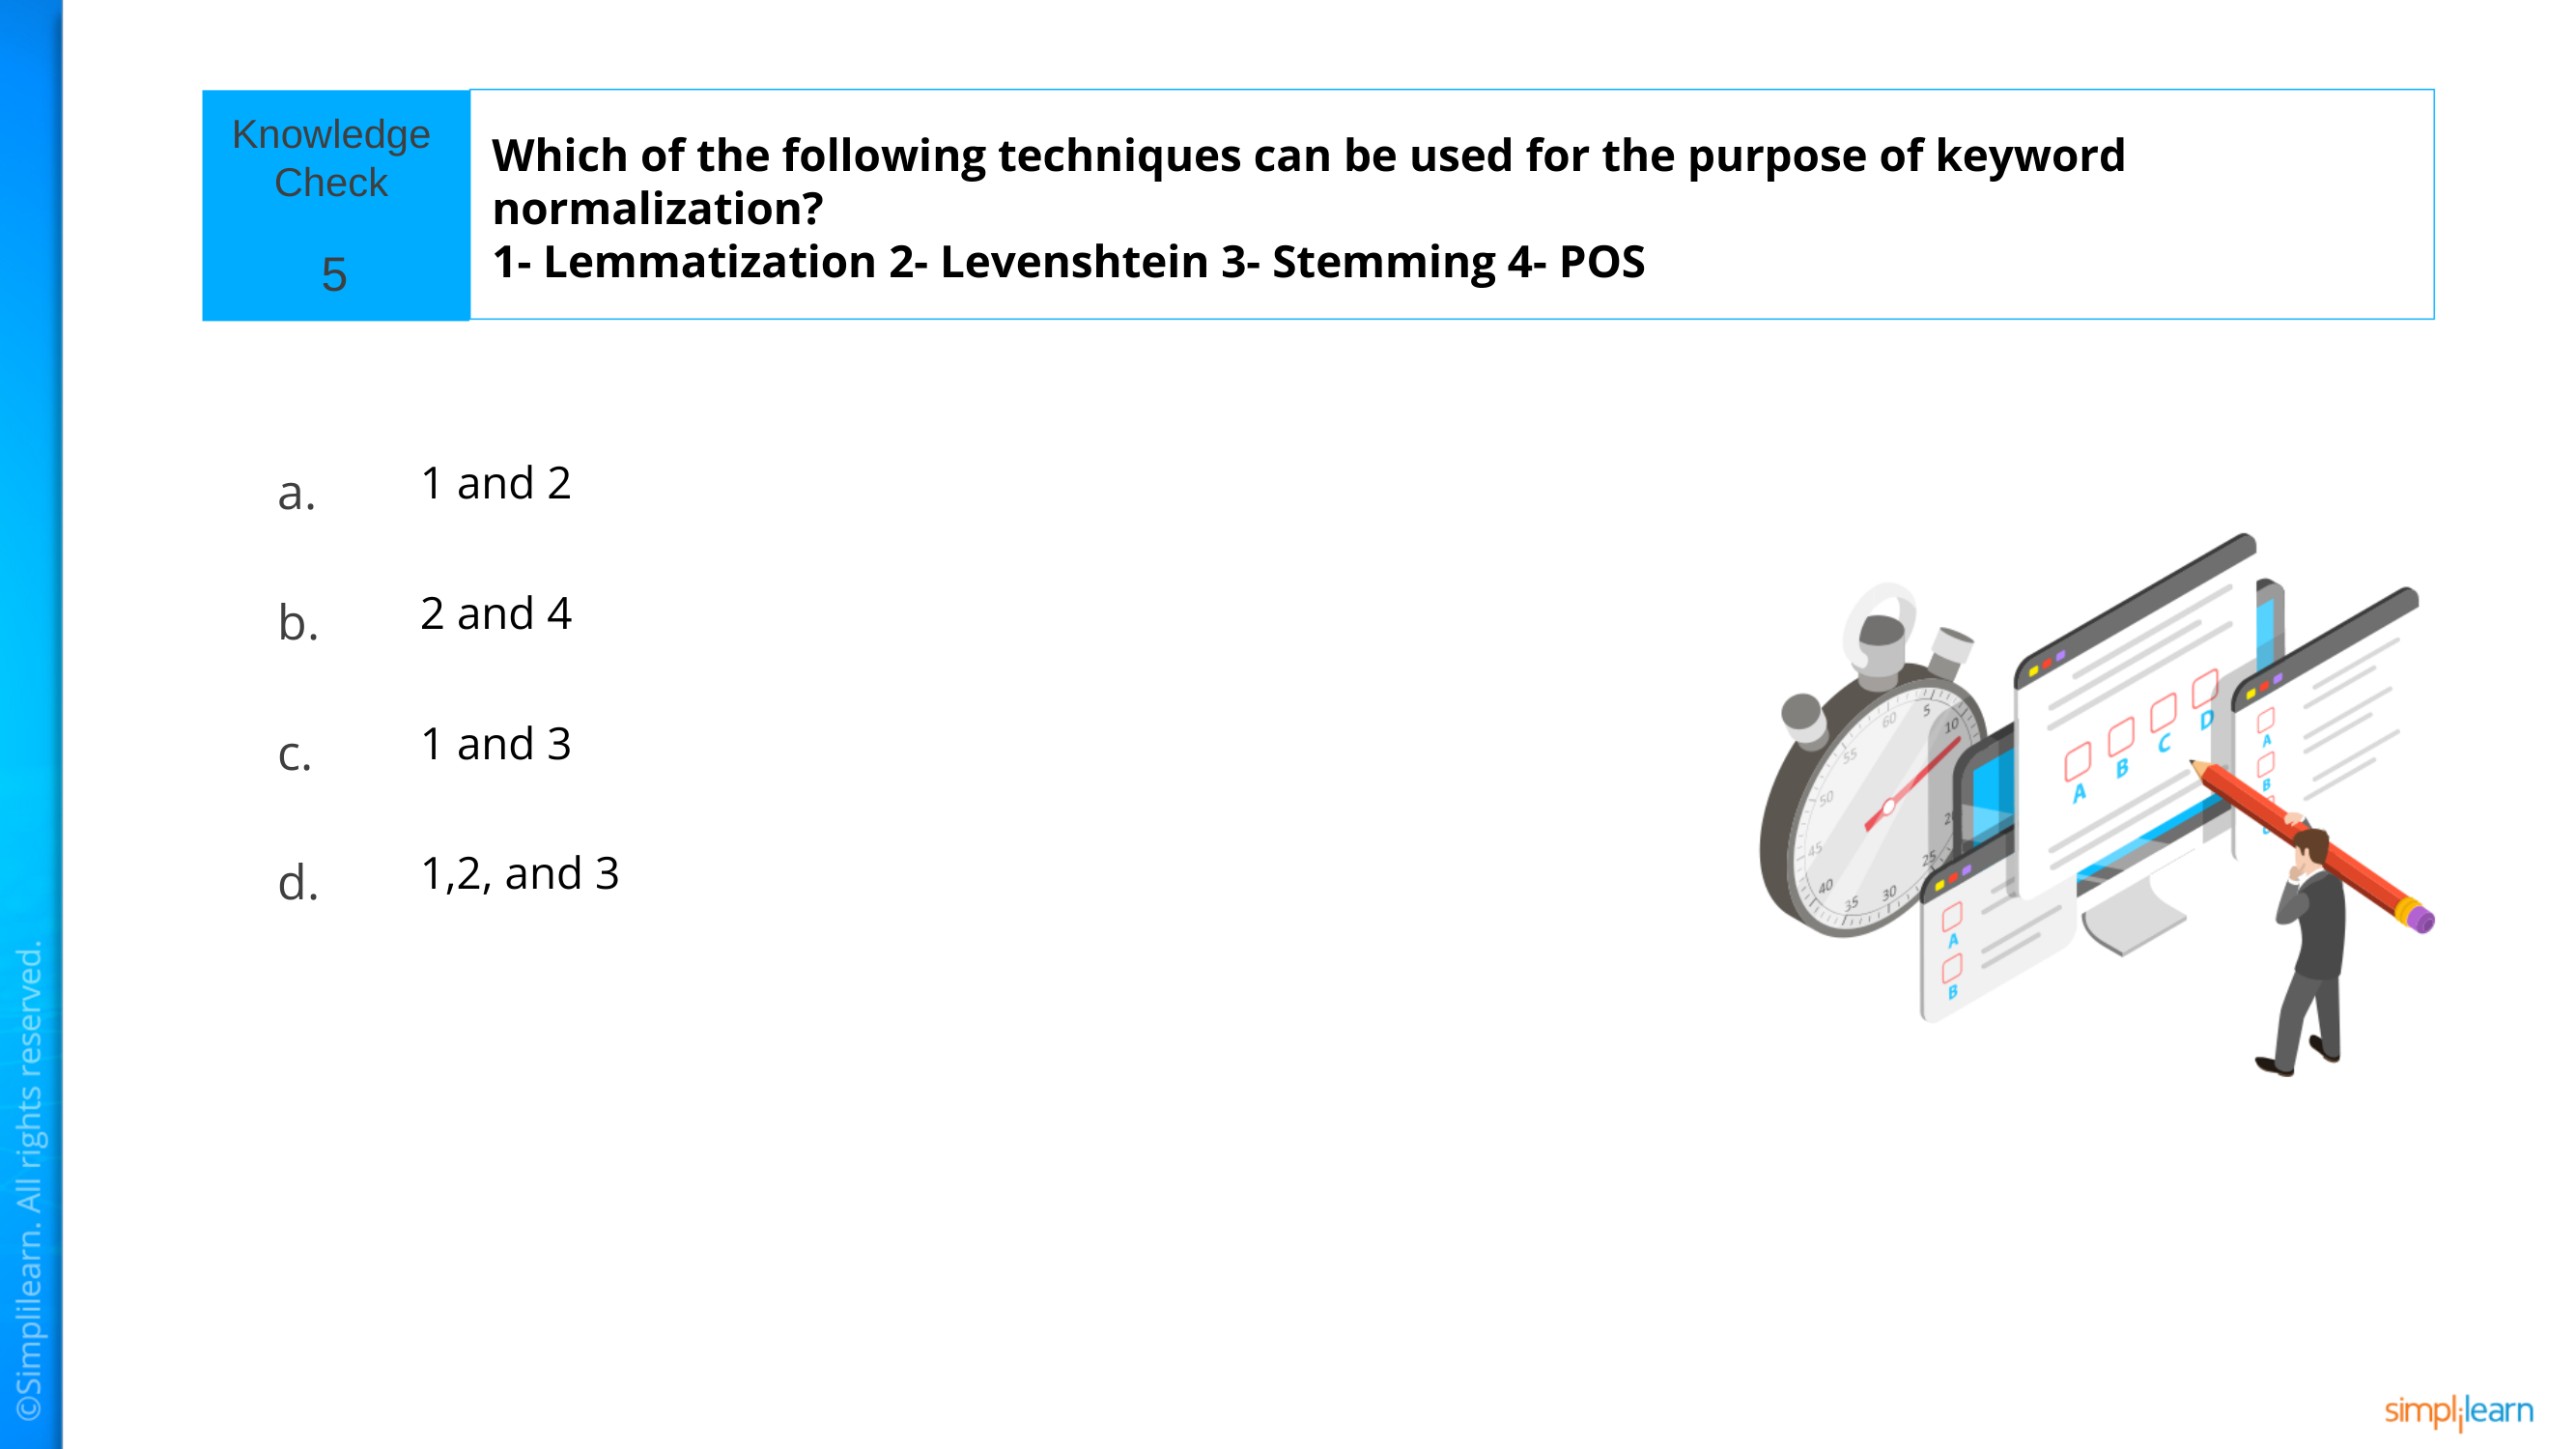

Which of the following techniques can be used for the purpose of keyword normalization?
1- Lemmatization 2- Levenshtein 3- Stemming 4- POS
5
1 and 2
2 and 4
1 and 3
1,2, and 3